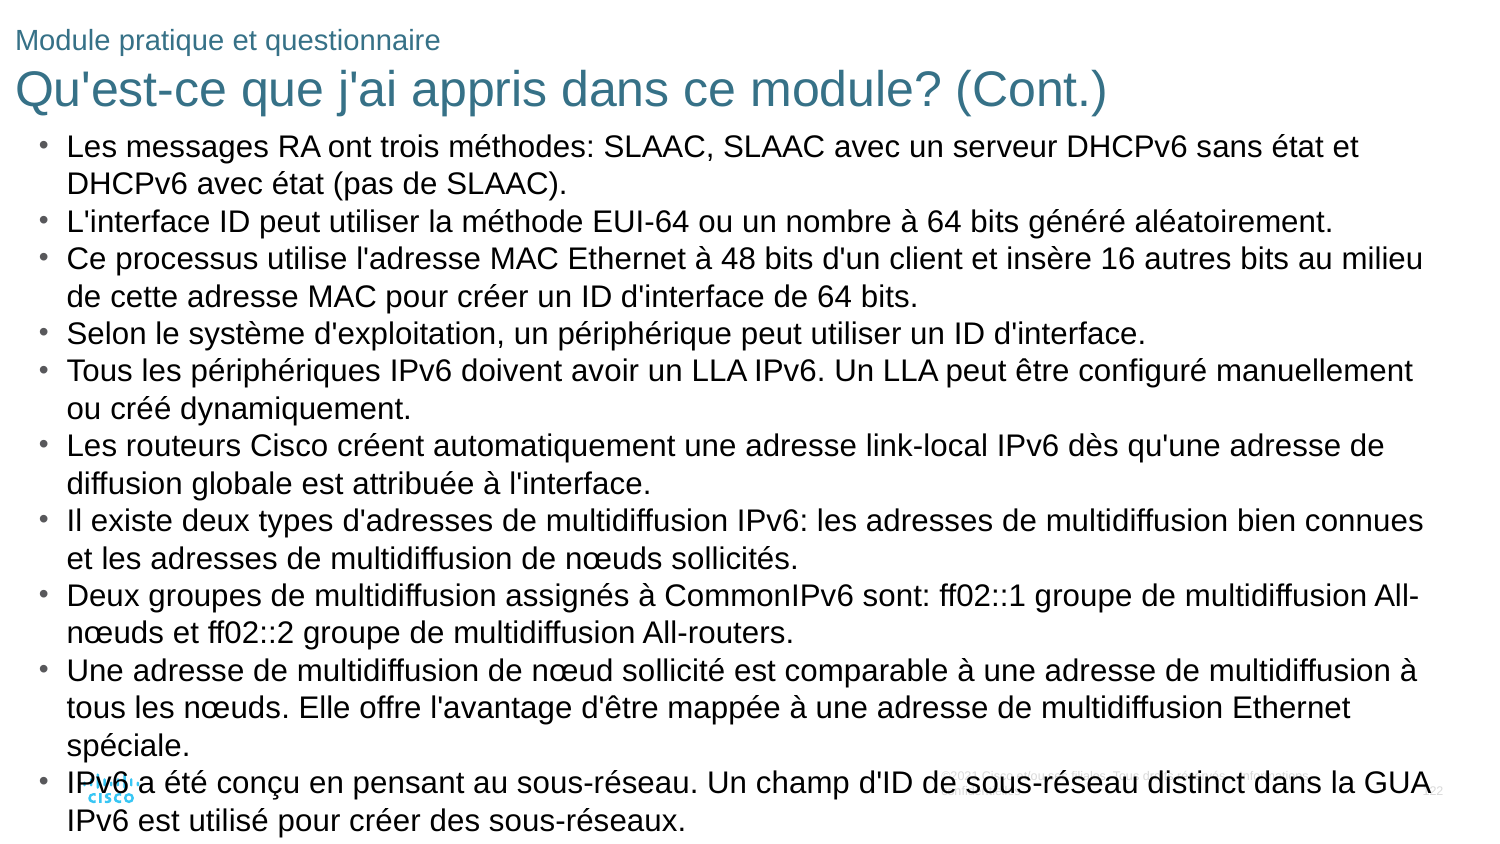

# Module pratique et questionnaire Qu'est-ce que j'ai appris dans ce module? (Cont.)
Les messages RA ont trois méthodes: SLAAC, SLAAC avec un serveur DHCPv6 sans état et DHCPv6 avec état (pas de SLAAC).
L'interface ID peut utiliser la méthode EUI-64 ou un nombre à 64 bits généré aléatoirement.
Ce processus utilise l'adresse MAC Ethernet à 48 bits d'un client et insère 16 autres bits au milieu de cette adresse MAC pour créer un ID d'interface de 64 bits.
Selon le système d'exploitation, un périphérique peut utiliser un ID d'interface.
Tous les périphériques IPv6 doivent avoir un LLA IPv6. Un LLA peut être configuré manuellement ou créé dynamiquement.
Les routeurs Cisco créent automatiquement une adresse link-local IPv6 dès qu'une adresse de diffusion globale est attribuée à l'interface.
Il existe deux types d'adresses de multidiffusion IPv6: les adresses de multidiffusion bien connues et les adresses de multidiffusion de nœuds sollicités.
Deux groupes de multidiffusion assignés à CommonIPv6 sont: ff02::1 groupe de multidiffusion All-nœuds et ff02::2 groupe de multidiffusion All-routers.
Une adresse de multidiffusion de nœud sollicité est comparable à une adresse de multidiffusion à tous les nœuds. Elle offre l'avantage d'être mappée à une adresse de multidiffusion Ethernet spéciale.
IPv6 a été conçu en pensant au sous-réseau. Un champ d'ID de sous-réseau distinct dans la GUA IPv6 est utilisé pour créer des sous-réseaux.